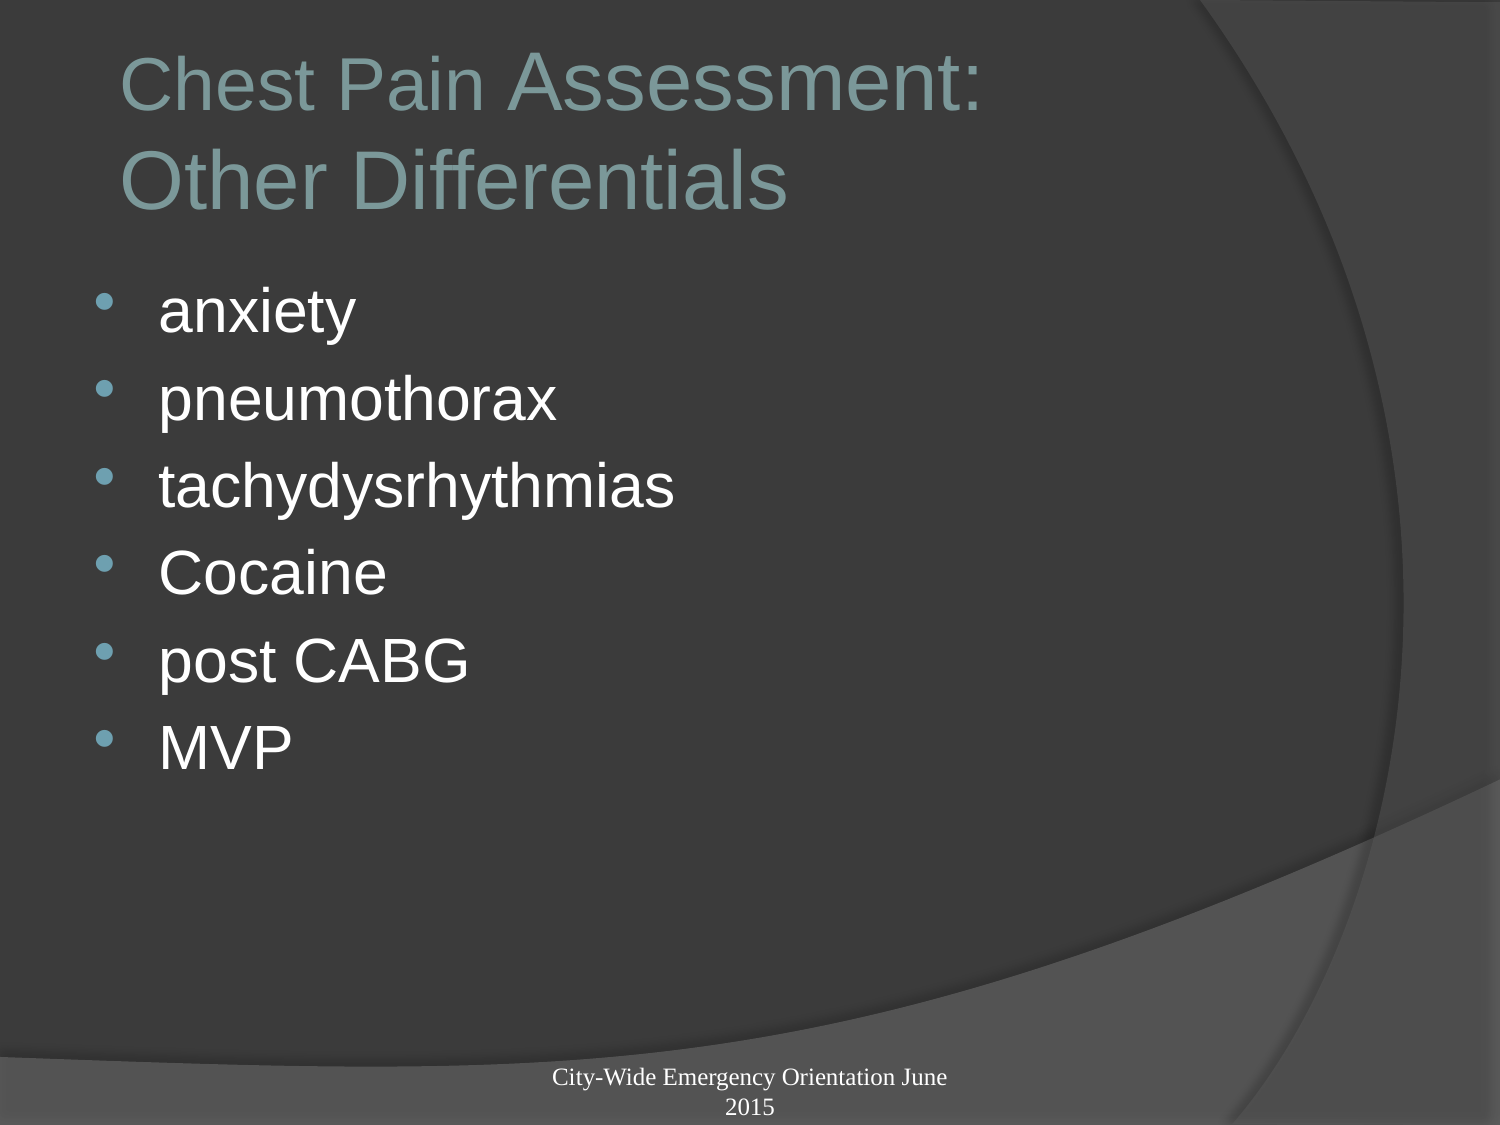

# Chest Pain Assessment: Other Differentials
anxiety
pneumothorax
tachydysrhythmias
Cocaine
post CABG
MVP

City-Wide Emergency Orientation June 2015